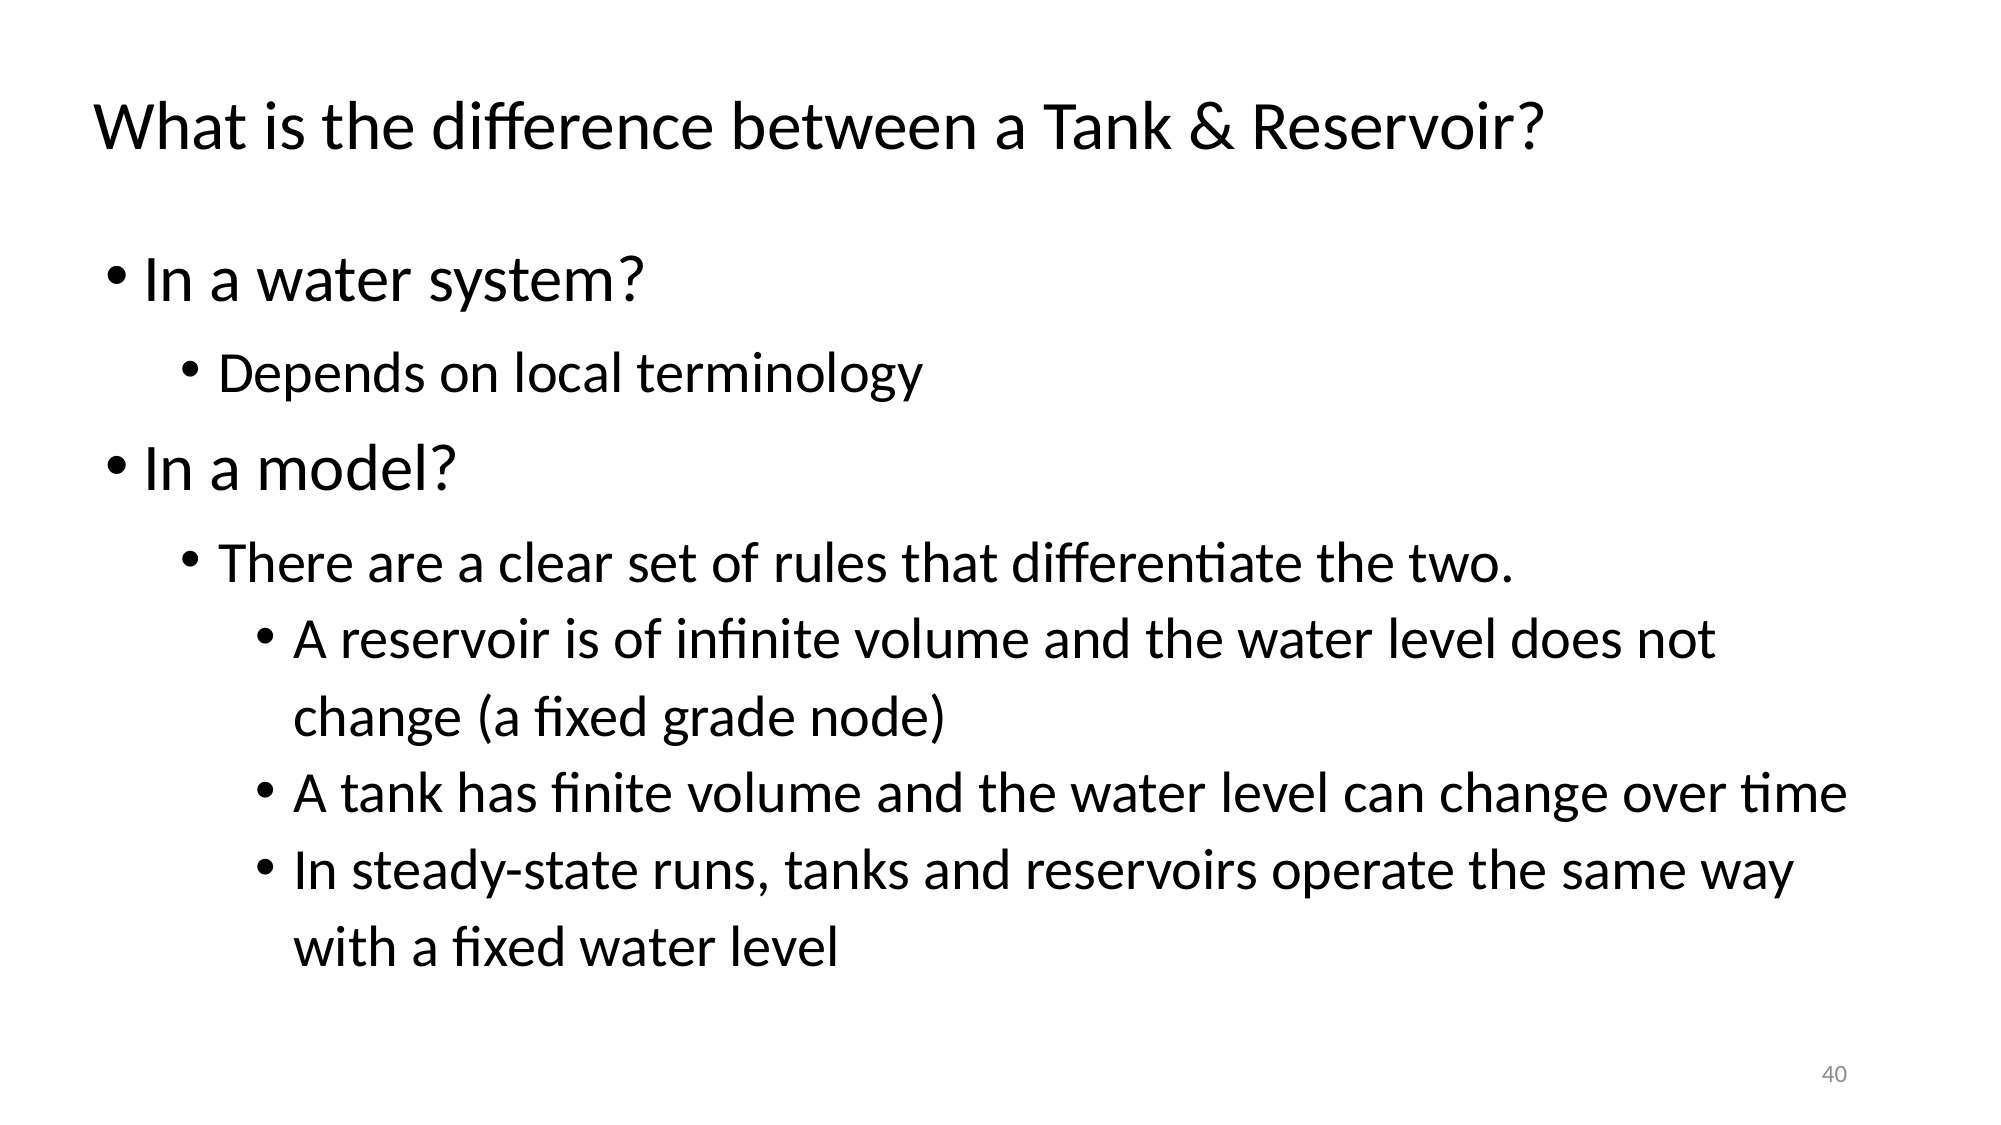

# What is the difference between a Tank & Reservoir?
In a water system?
Depends on local terminology
In a model?
There are a clear set of rules that differentiate the two.
A reservoir is of infinite volume and the water level does not change (a fixed grade node)
A tank has finite volume and the water level can change over time
In steady-state runs, tanks and reservoirs operate the same way with a fixed water level
40